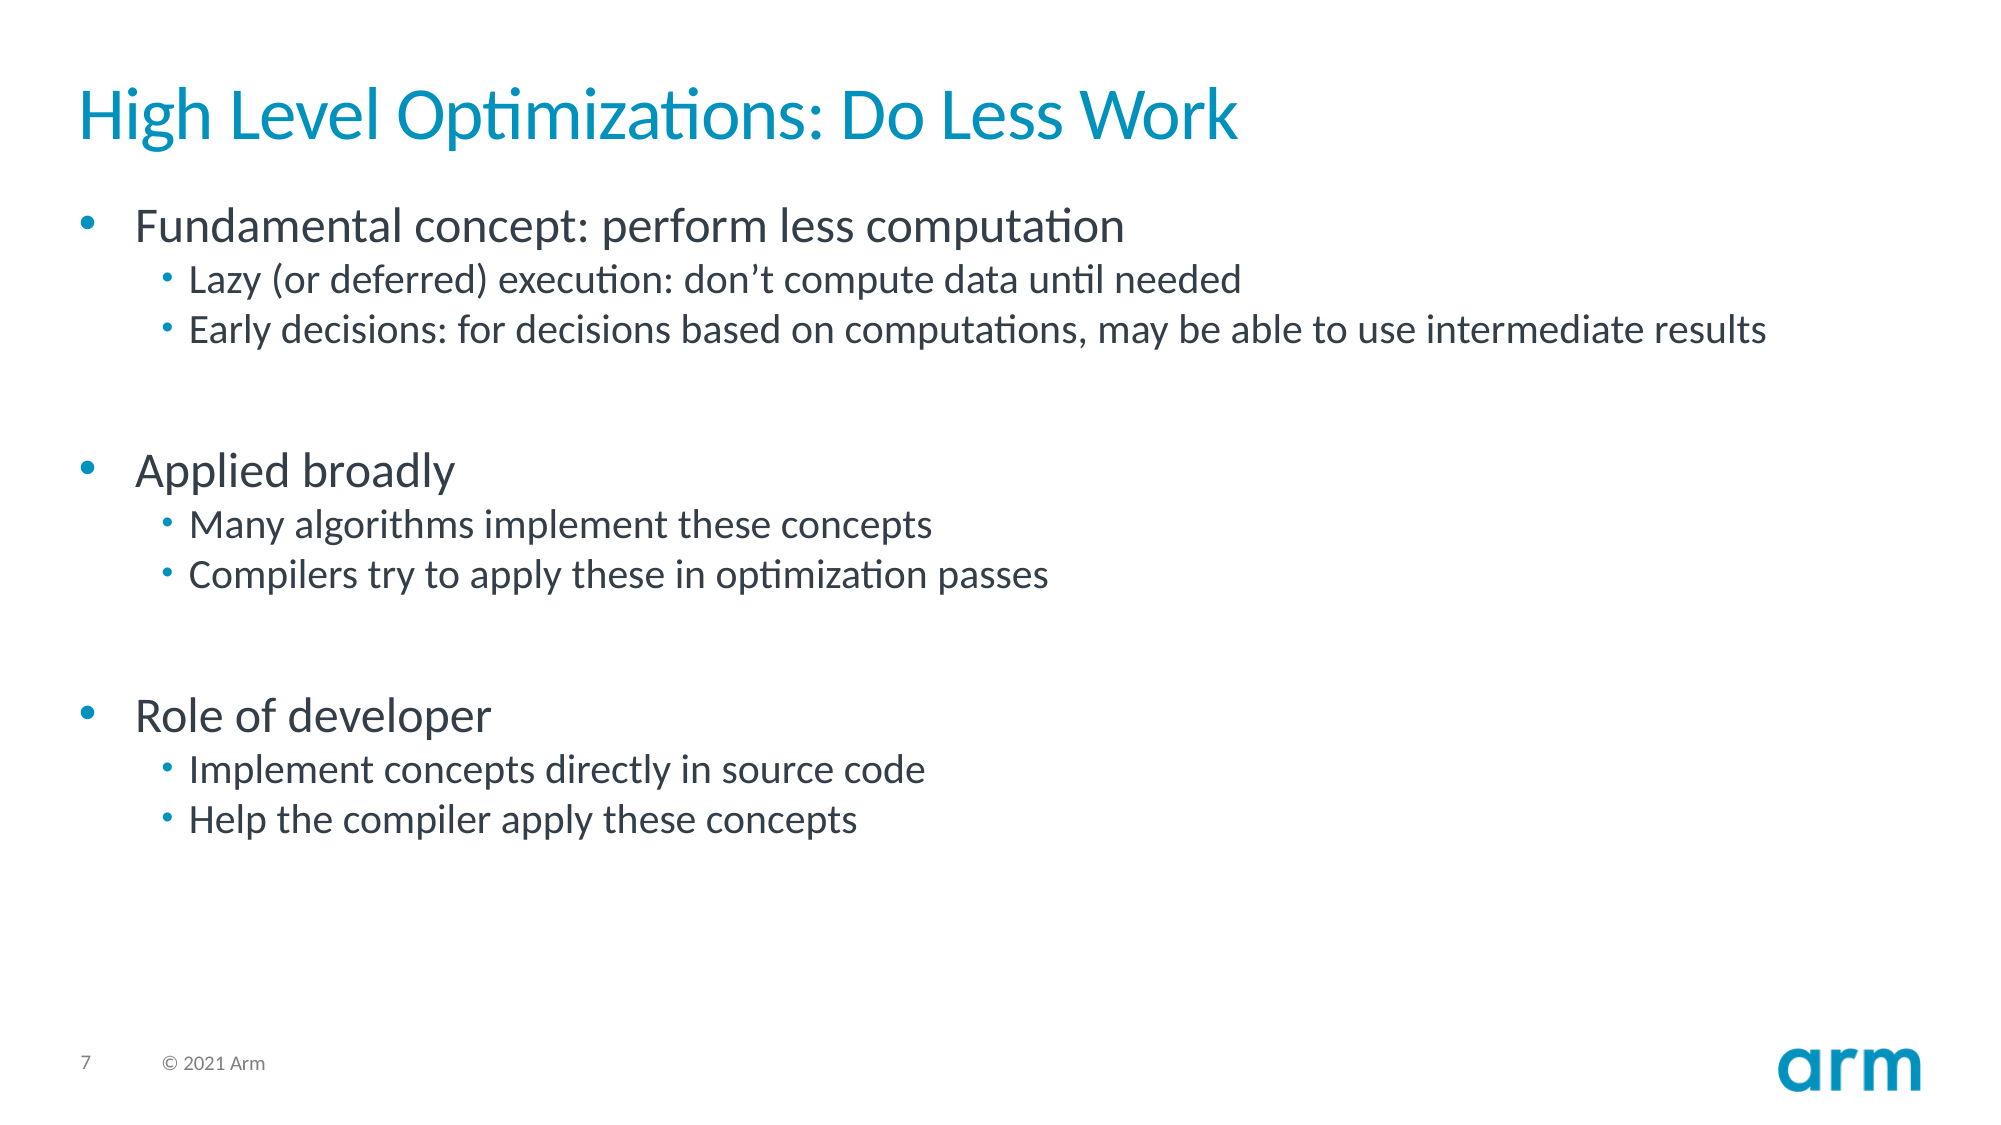

# High Level Optimizations: Do Less Work
Fundamental concept: perform less computation
Lazy (or deferred) execution: don’t compute data until needed
Early decisions: for decisions based on computations, may be able to use intermediate results

Applied broadly
Many algorithms implement these concepts
Compilers try to apply these in optimization passes

Role of developer
Implement concepts directly in source code
Help the compiler apply these concepts